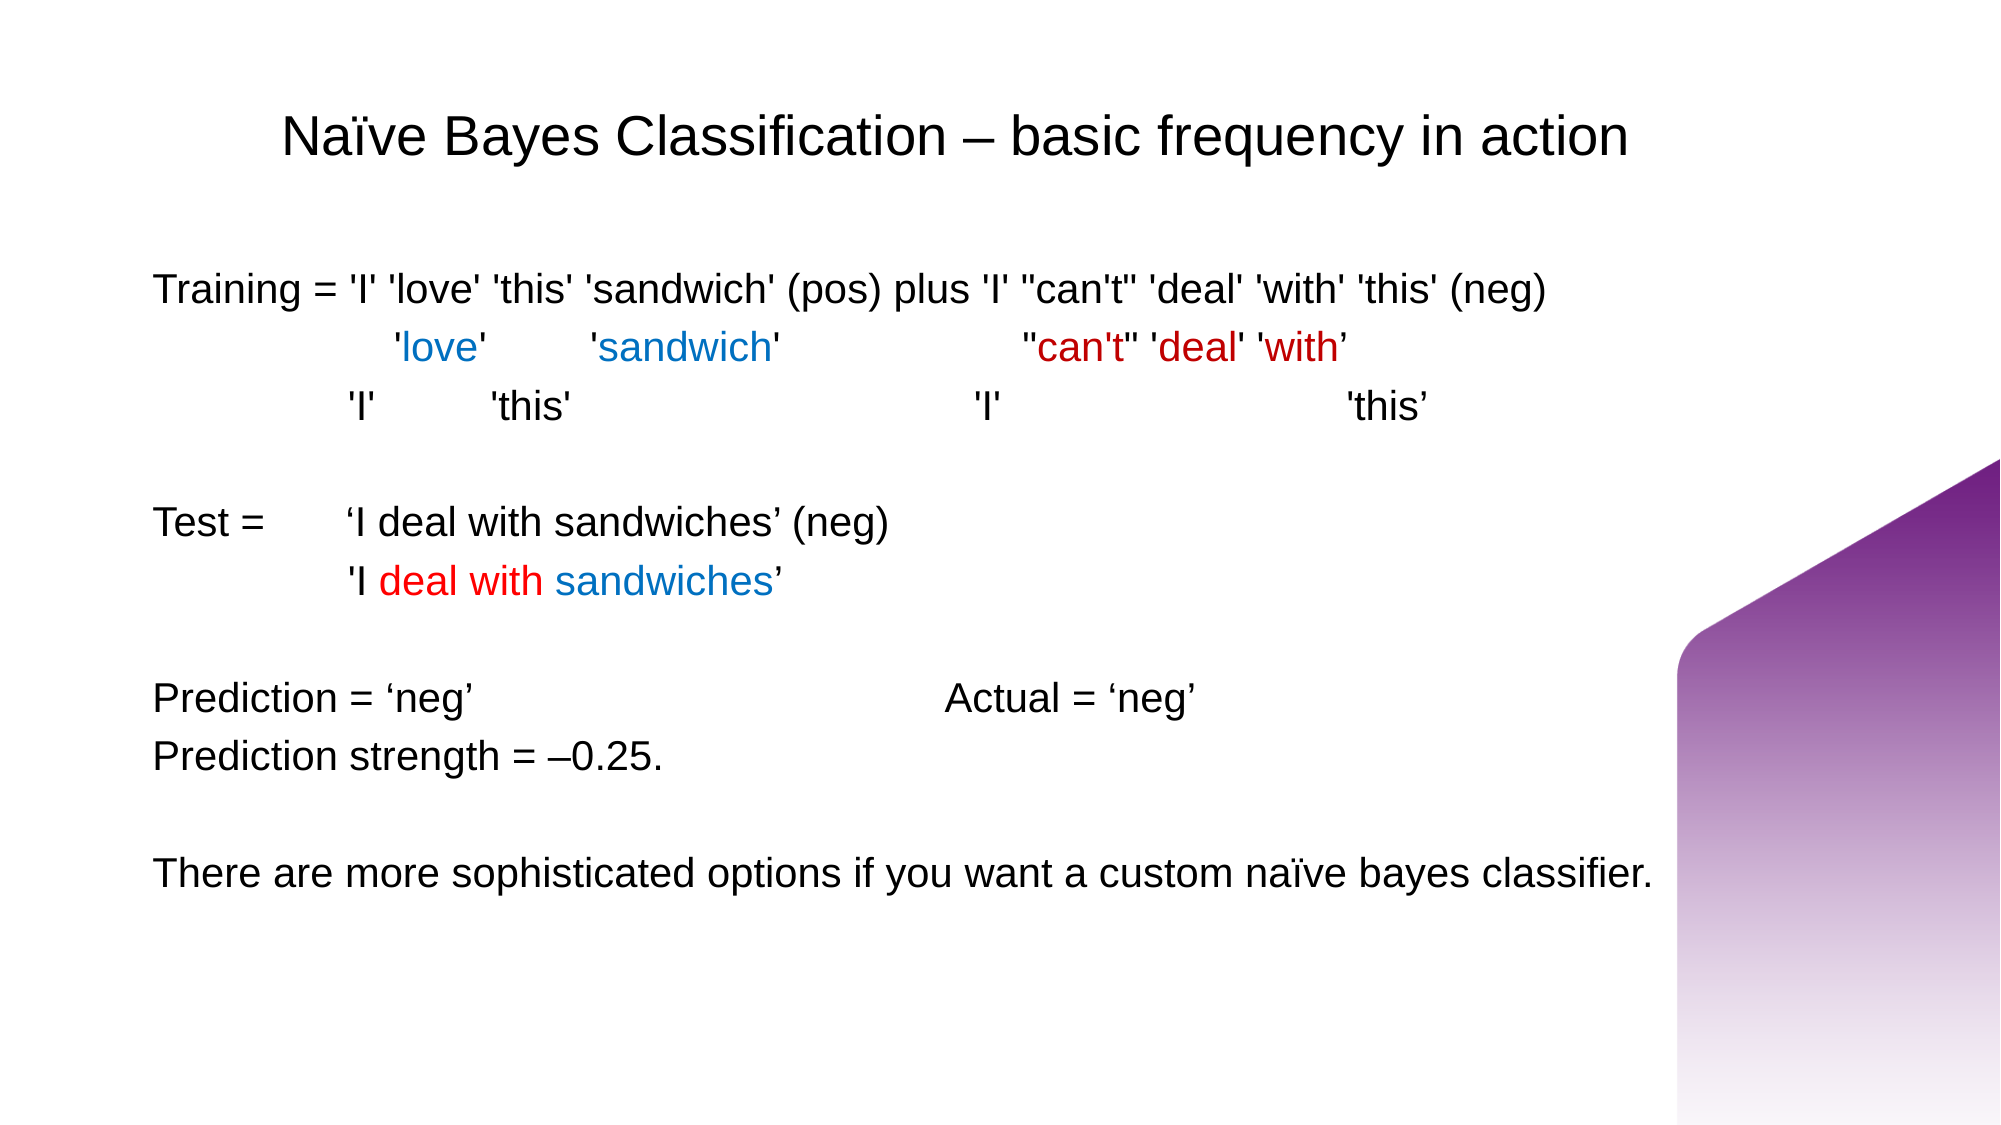

# Naïve Bayes Classification – basic frequency in action
Training = 'I' 'love' 'this' 'sandwich' (pos) plus 'I' "can't" 'deal' 'with' 'this' (neg)
                     'love'         'sandwich'                     "can't" 'deal' 'with’
                 'I'          'this'                                   'I'                              'this’

Test =       ‘I deal with sandwiches’ (neg)
                 'I deal with sandwiches’

Prediction = ‘neg’ 				Actual = ‘neg’
Prediction strength = –0.25.

There are more sophisticated options if you want a custom naïve bayes classifier.